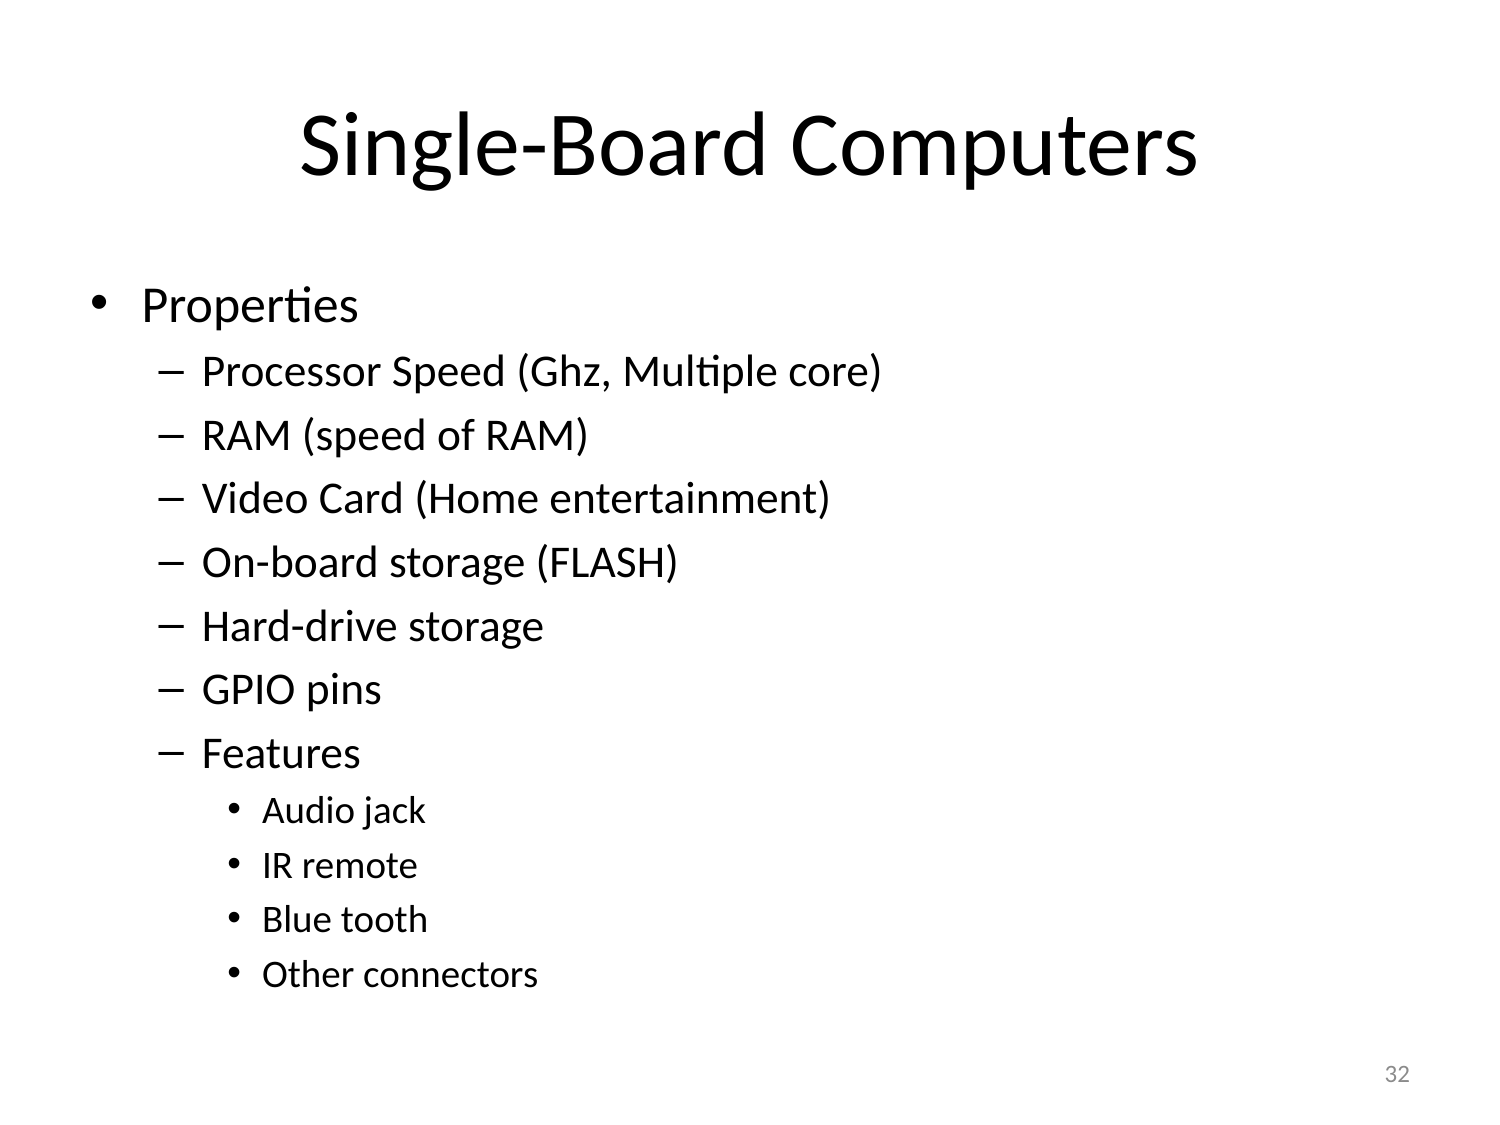

# Single-Board Computers
Properties
Processor Speed (Ghz, Multiple core)
RAM (speed of RAM)
Video Card (Home entertainment)
On-board storage (FLASH)
Hard-drive storage
GPIO pins
Features
Audio jack
IR remote
Blue tooth
Other connectors

32